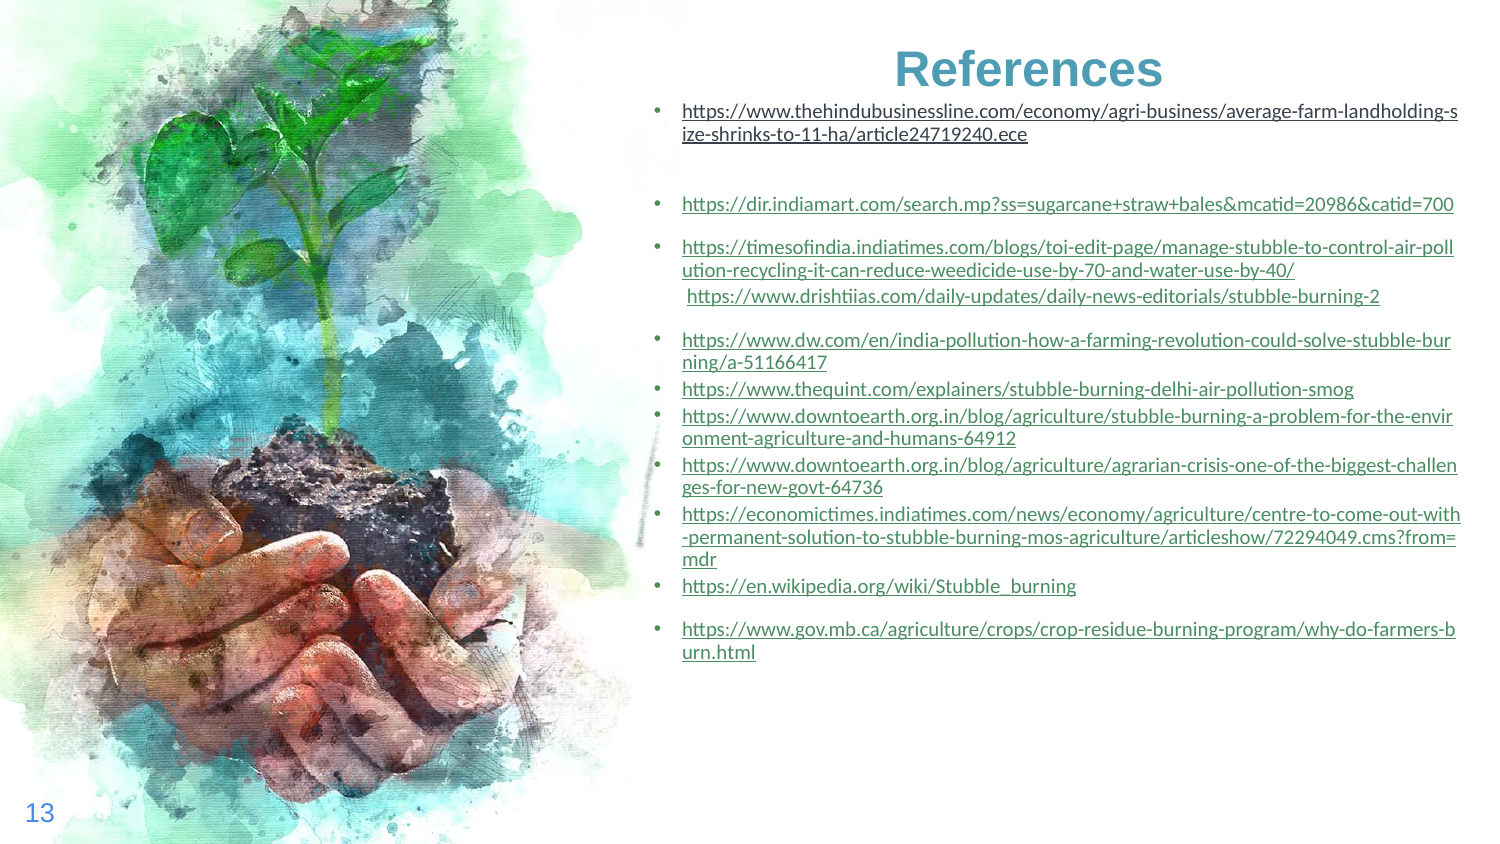

# References
https://www.thehindubusinessline.com/economy/agri-business/average-farm-landholding-size-shrinks-to-11-ha/article24719240.ece
https://dir.indiamart.com/search.mp?ss=sugarcane+straw+bales&mcatid=20986&catid=700
https://timesofindia.indiatimes.com/blogs/toi-edit-page/manage-stubble-to-control-air-pollution-recycling-it-can-reduce-weedicide-use-by-70-and-water-use-by-40/ https://www.drishtiias.com/daily-updates/daily-news-editorials/stubble-burning-2
https://www.dw.com/en/india-pollution-how-a-farming-revolution-could-solve-stubble-burning/a-51166417
https://www.thequint.com/explainers/stubble-burning-delhi-air-pollution-smog
https://www.downtoearth.org.in/blog/agriculture/stubble-burning-a-problem-for-the-environment-agriculture-and-humans-64912
https://www.downtoearth.org.in/blog/agriculture/agrarian-crisis-one-of-the-biggest-challenges-for-new-govt-64736
https://economictimes.indiatimes.com/news/economy/agriculture/centre-to-come-out-with-permanent-solution-to-stubble-burning-mos-agriculture/articleshow/72294049.cms?from=mdr
https://en.wikipedia.org/wiki/Stubble_burning
https://www.gov.mb.ca/agriculture/crops/crop-residue-burning-program/why-do-farmers-burn.html

13